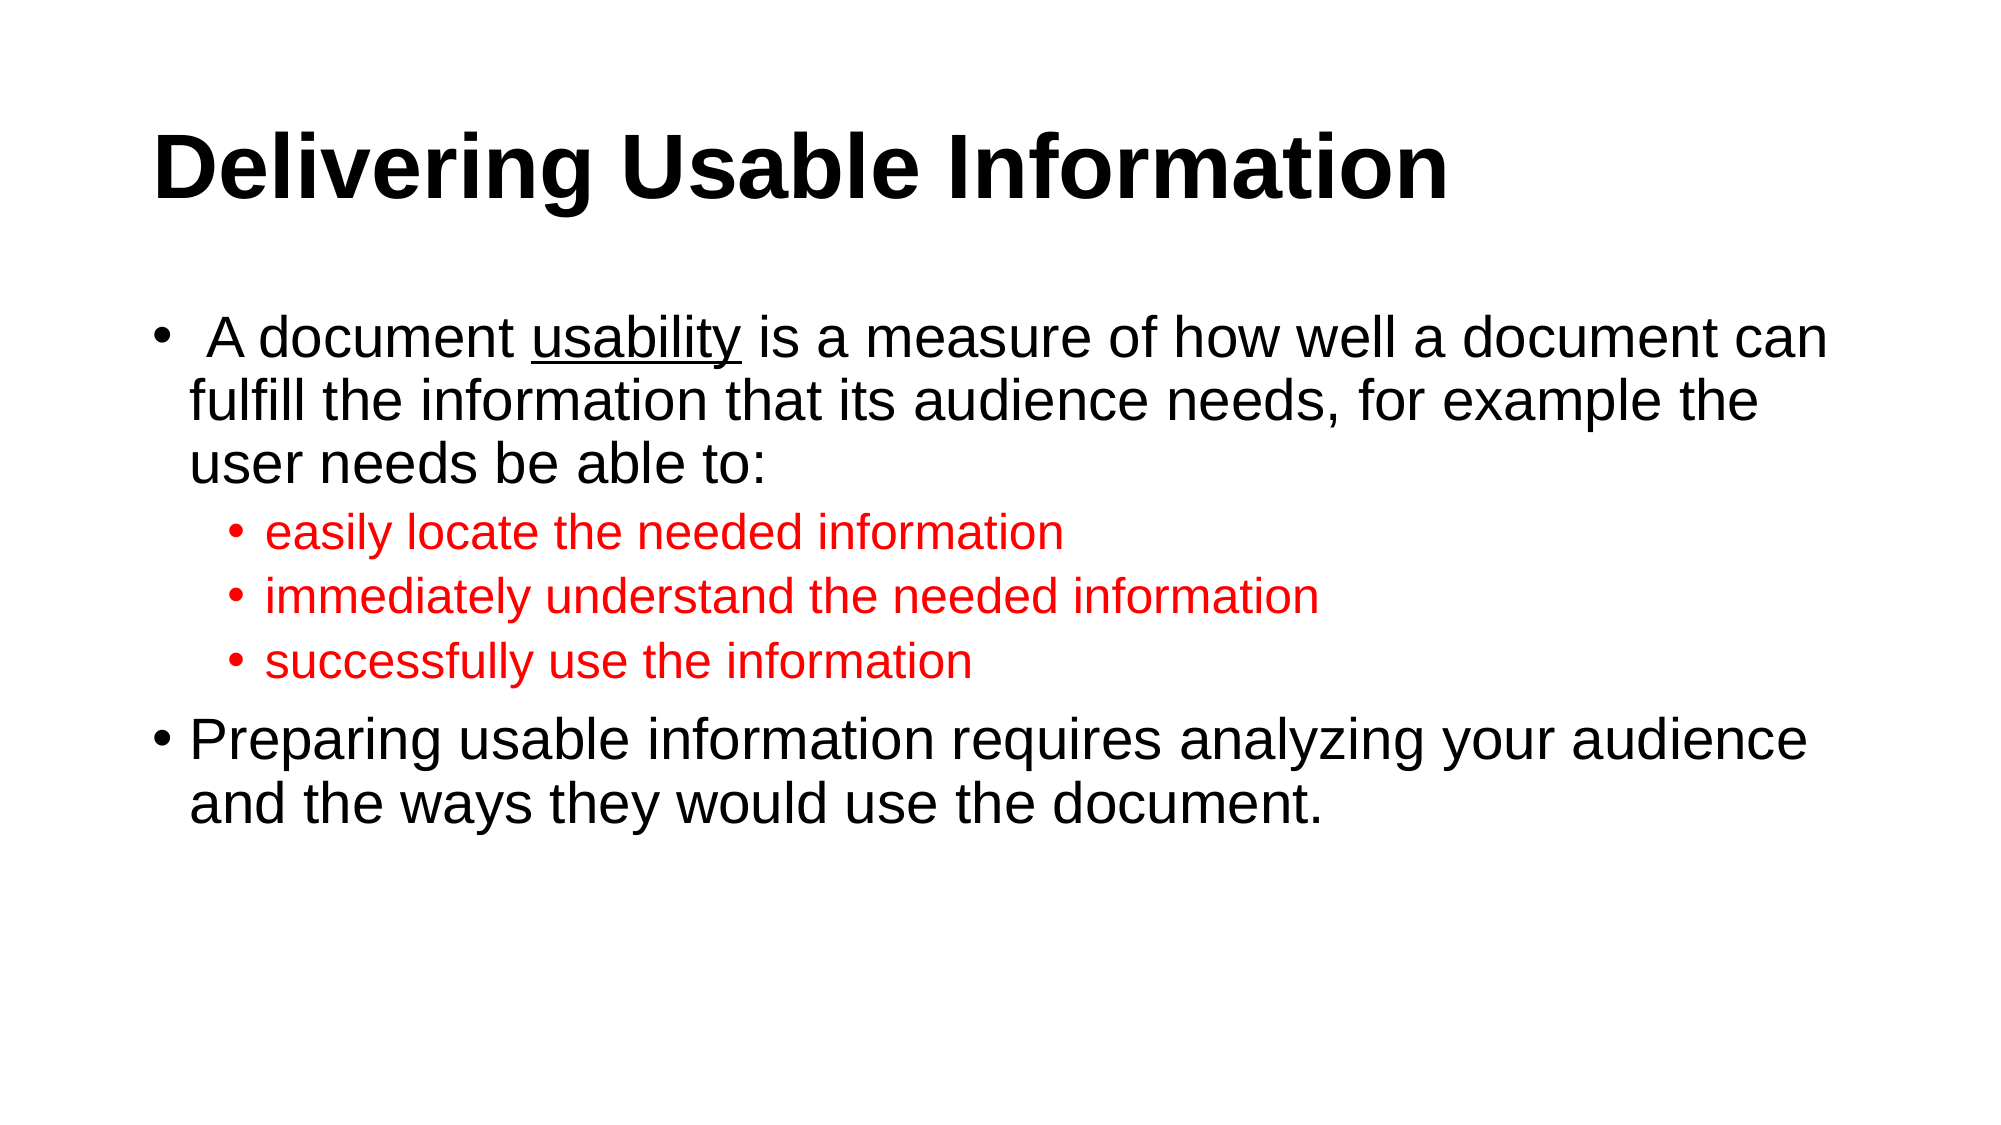

# Delivering Usable Information
 A document usability is a measure of how well a document can fulfill the information that its audience needs, for example the user needs be able to:
easily locate the needed information
immediately understand the needed information
successfully use the information
Preparing usable information requires analyzing your audience and the ways they would use the document.